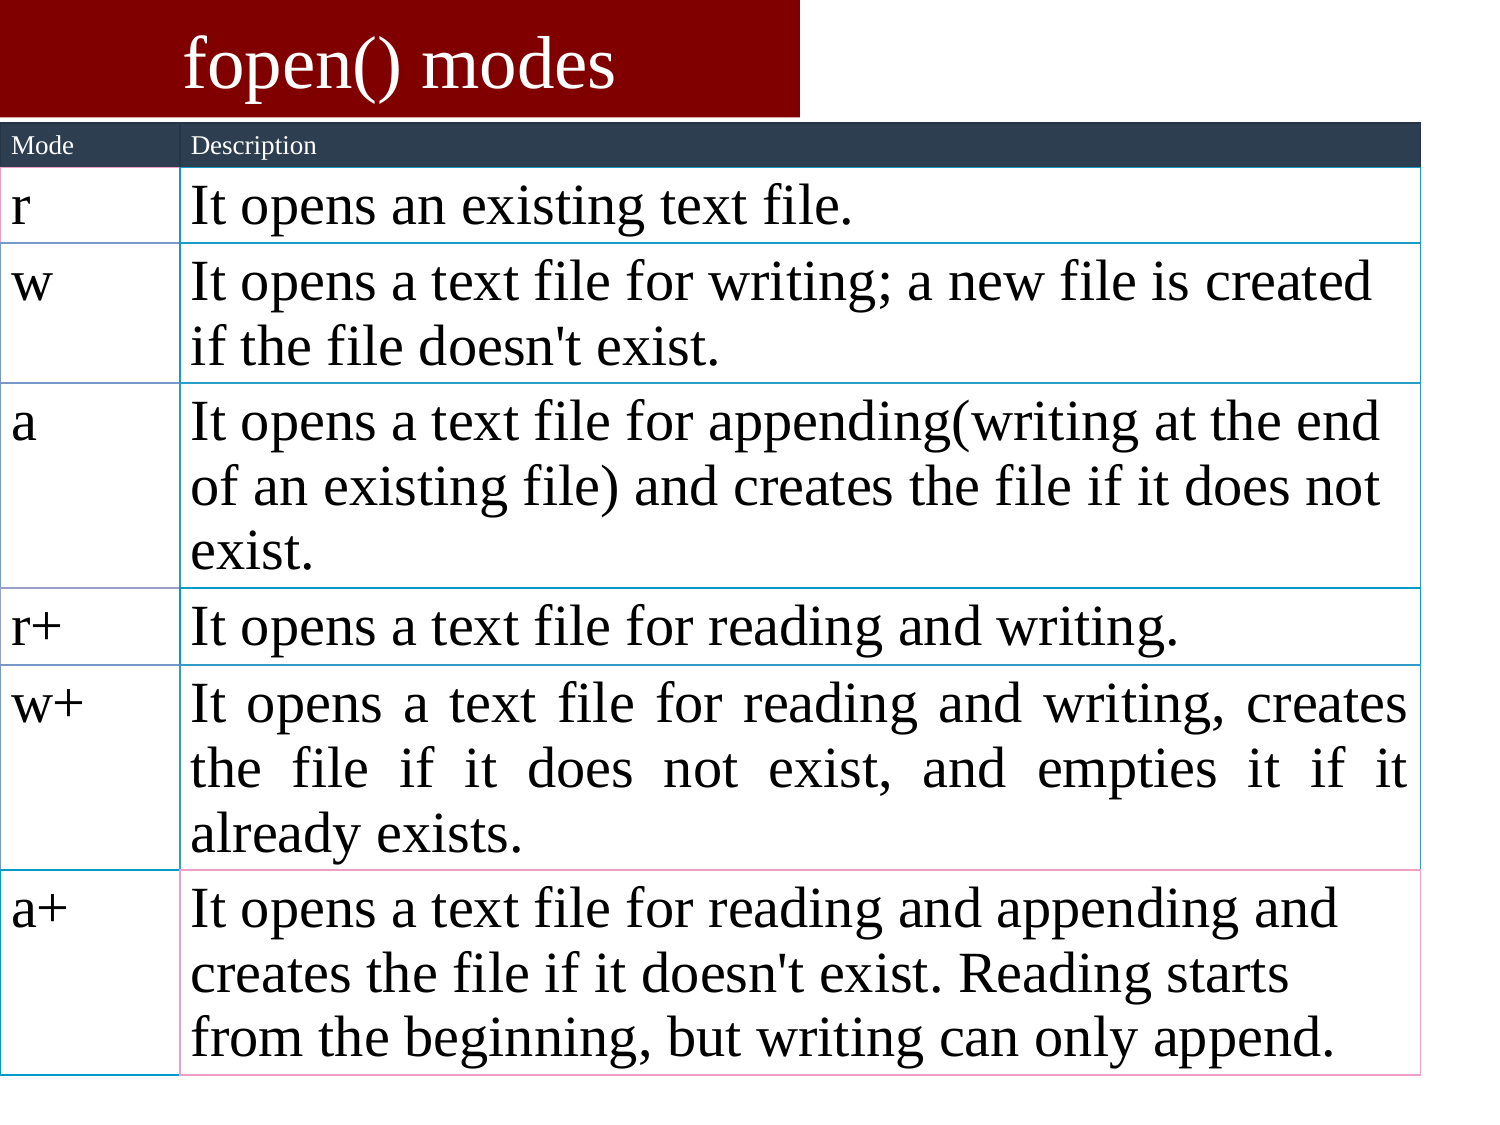

# fopen() modes
| Mode | Description |
| --- | --- |
| r | It opens an existing text file. |
| w | It opens a text file for writing; a new file is created if the file doesn't exist. |
| a | It opens a text file for appending(writing at the end of an existing file) and creates the file if it does not exist. |
| r+ | It opens a text file for reading and writing. |
| w+ | It opens a text file for reading and writing, creates the file if it does not exist, and empties it if it already exists. |
| a+ | It opens a text file for reading and appending and creates the file if it doesn't exist. Reading starts from the beginning, but writing can only append. |